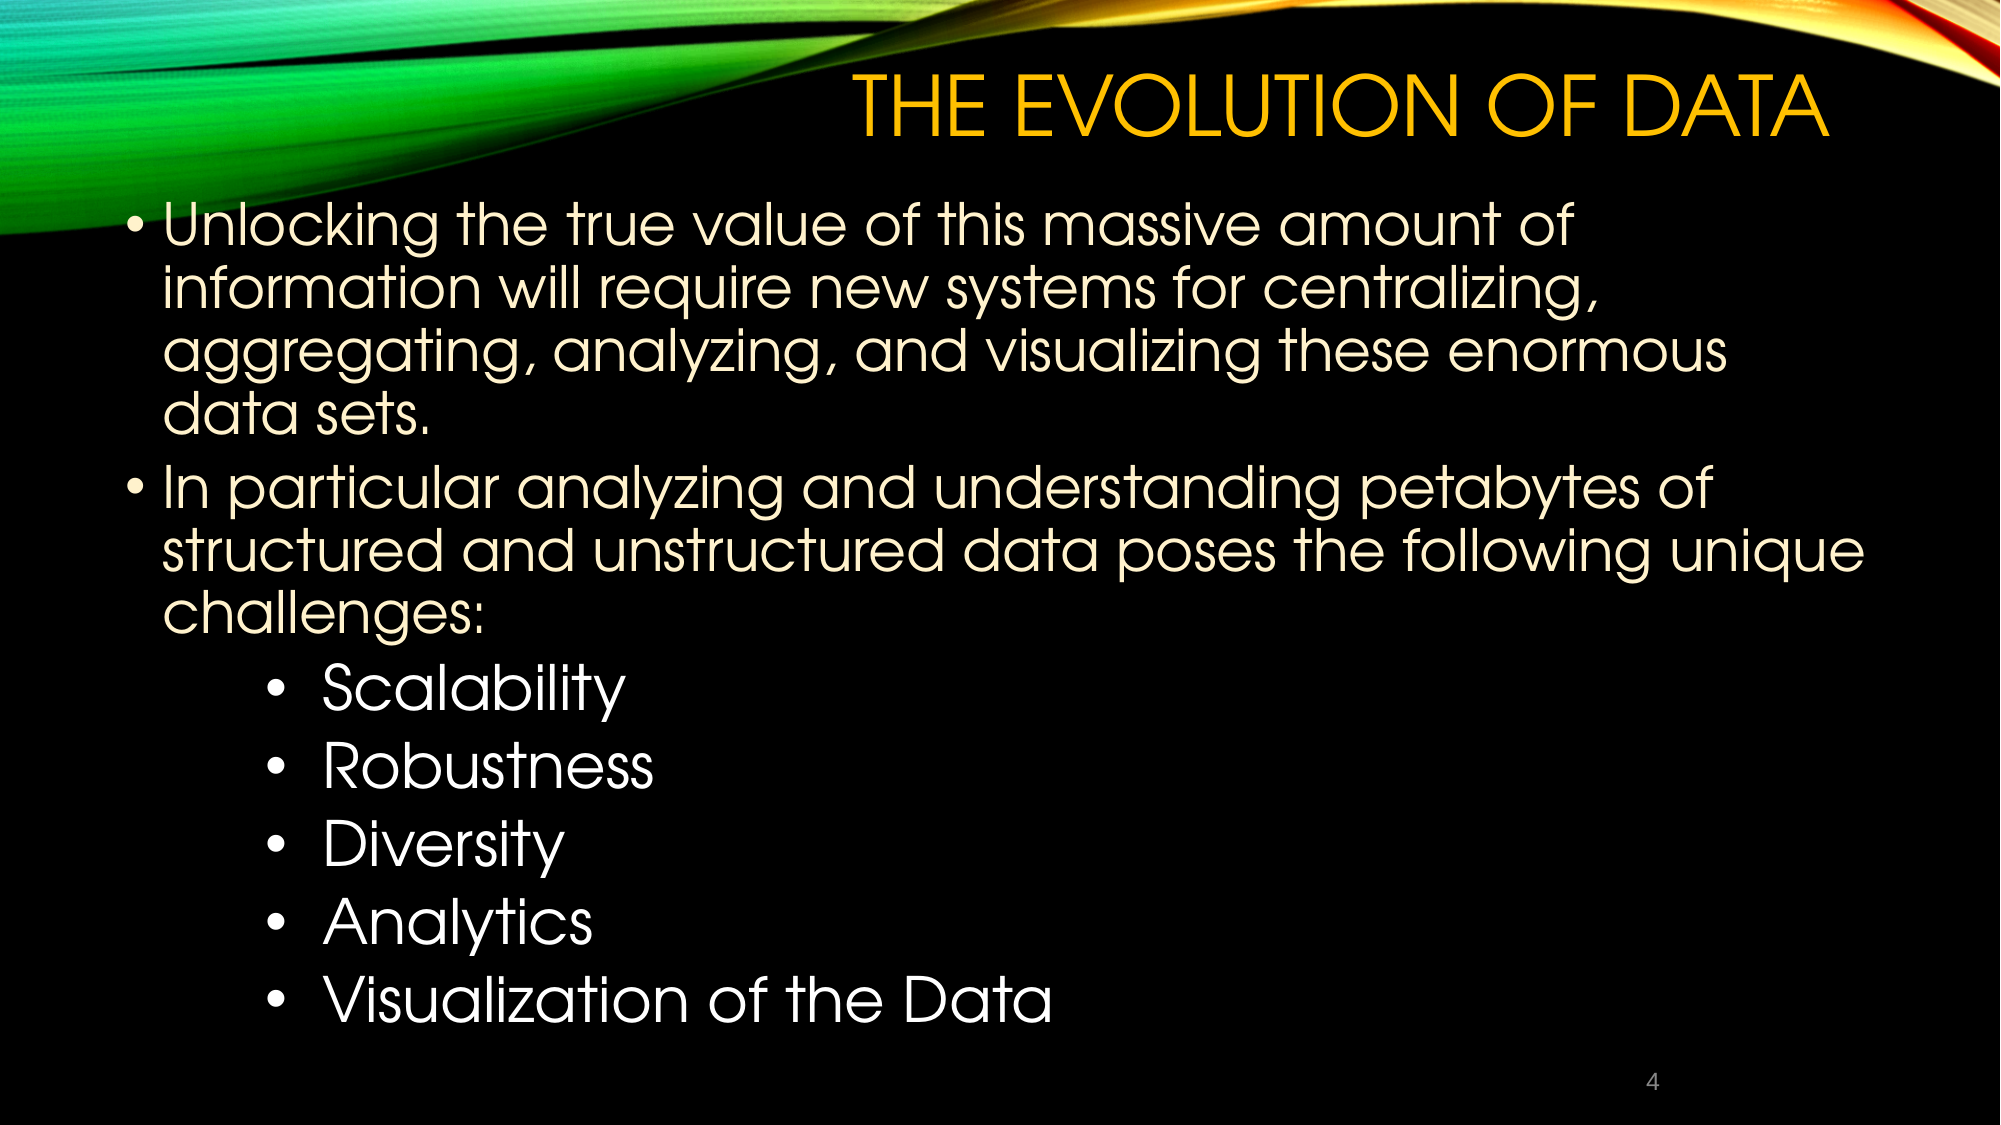

# THE EVOLUTION OF DATA
Unlocking the true value of this massive amount of information will require new systems for centralizing, aggregating, analyzing, and visualizing these enormous data sets.
In particular analyzing and understanding petabytes of structured and unstructured data poses the following unique challenges:
Scalability
Robustness
Diversity
Analytics
Visualization of the Data

4